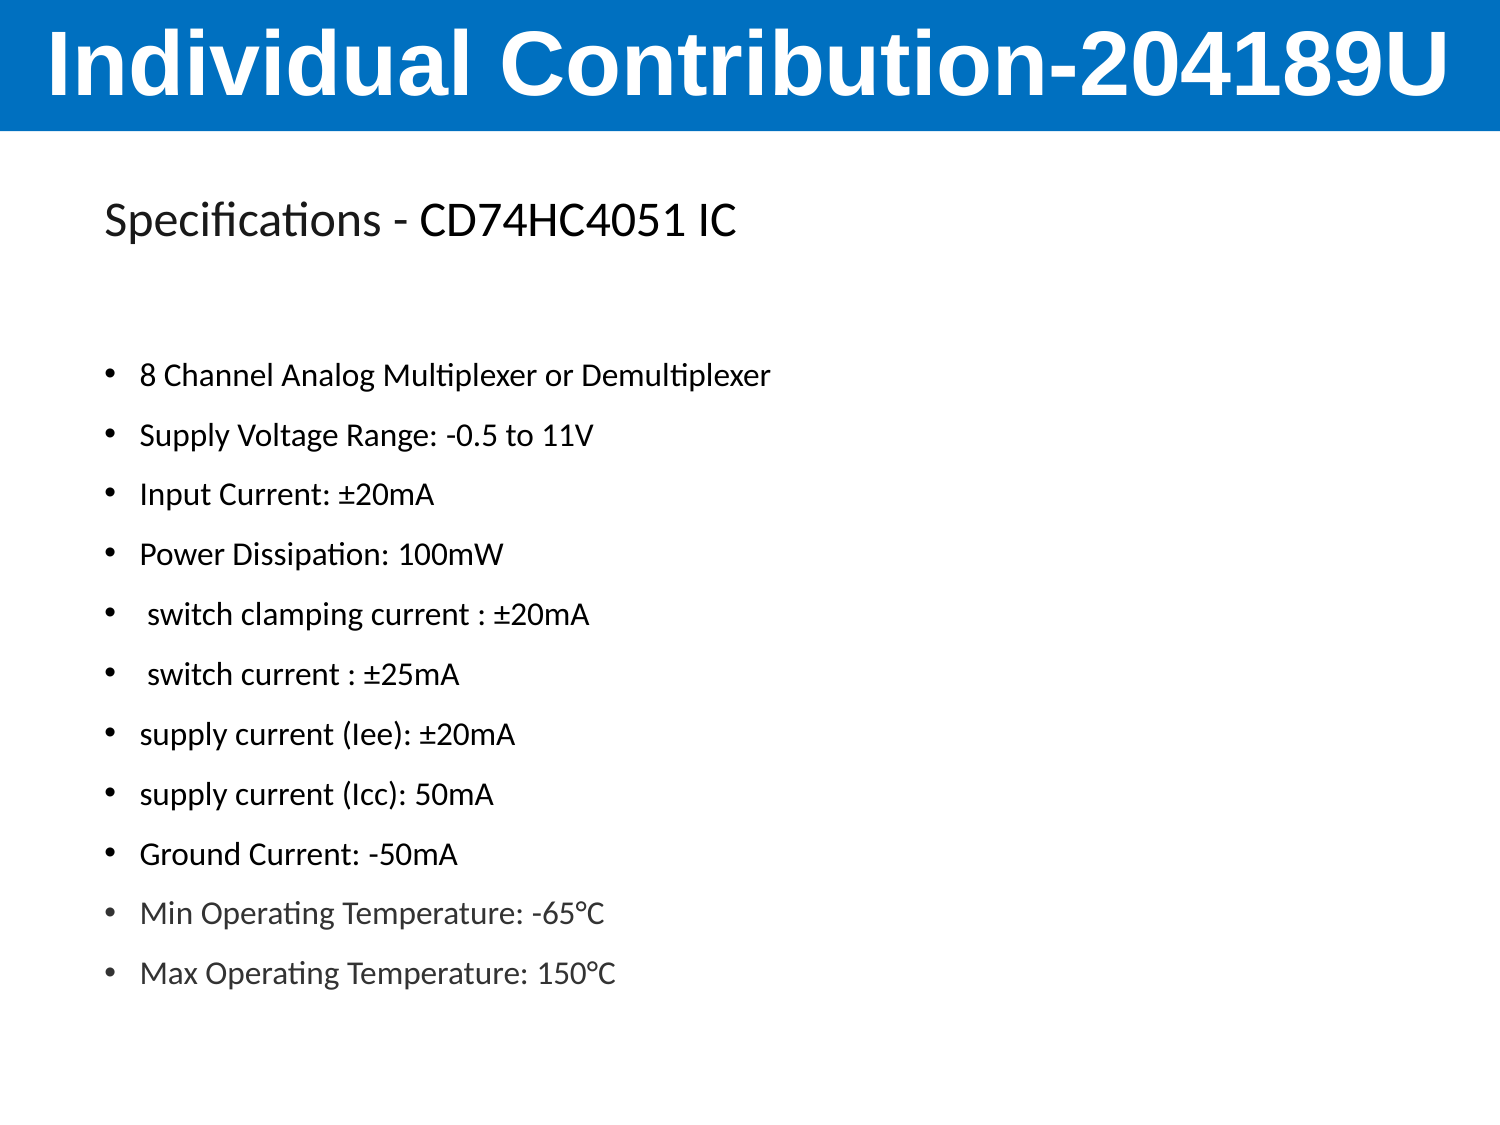

# Individual Contribution-204189U
Specifications - CD74HC4051 IC
8 Channel Analog Multiplexer or Demultiplexer
Supply Voltage Range: -0.5 to 11V
Input Current: ±20mA
Power Dissipation: 100mW
 switch clamping current : ±20mA
 switch current : ±25mA
supply current (Iee): ±20mA
supply current (Icc): 50mA
Ground Current: -50mA
Min Operating Temperature: -65°C
Max Operating Temperature: 150°C